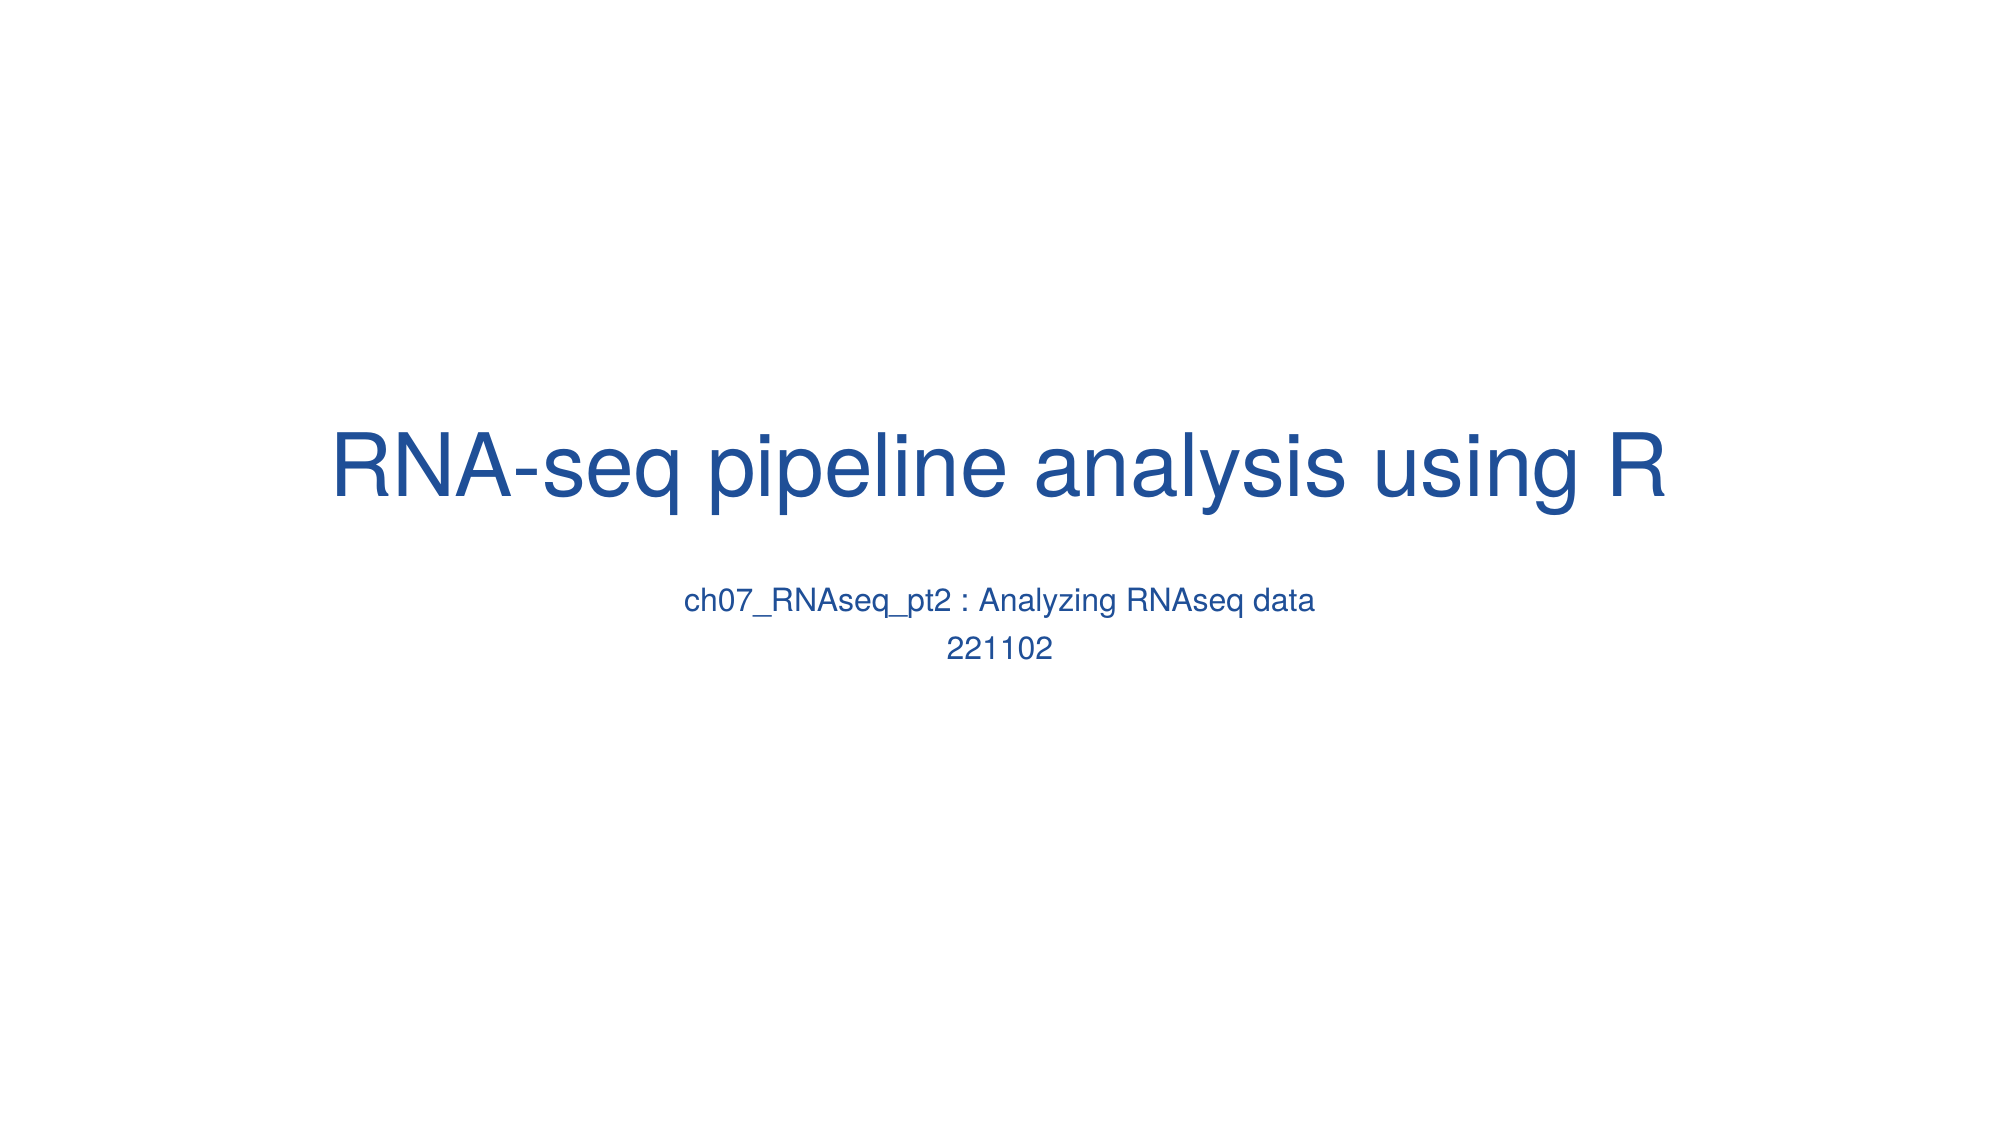

# RNA-seq pipeline analysis using R
ch07_RNAseq_pt2 : Analyzing RNAseq data
221102